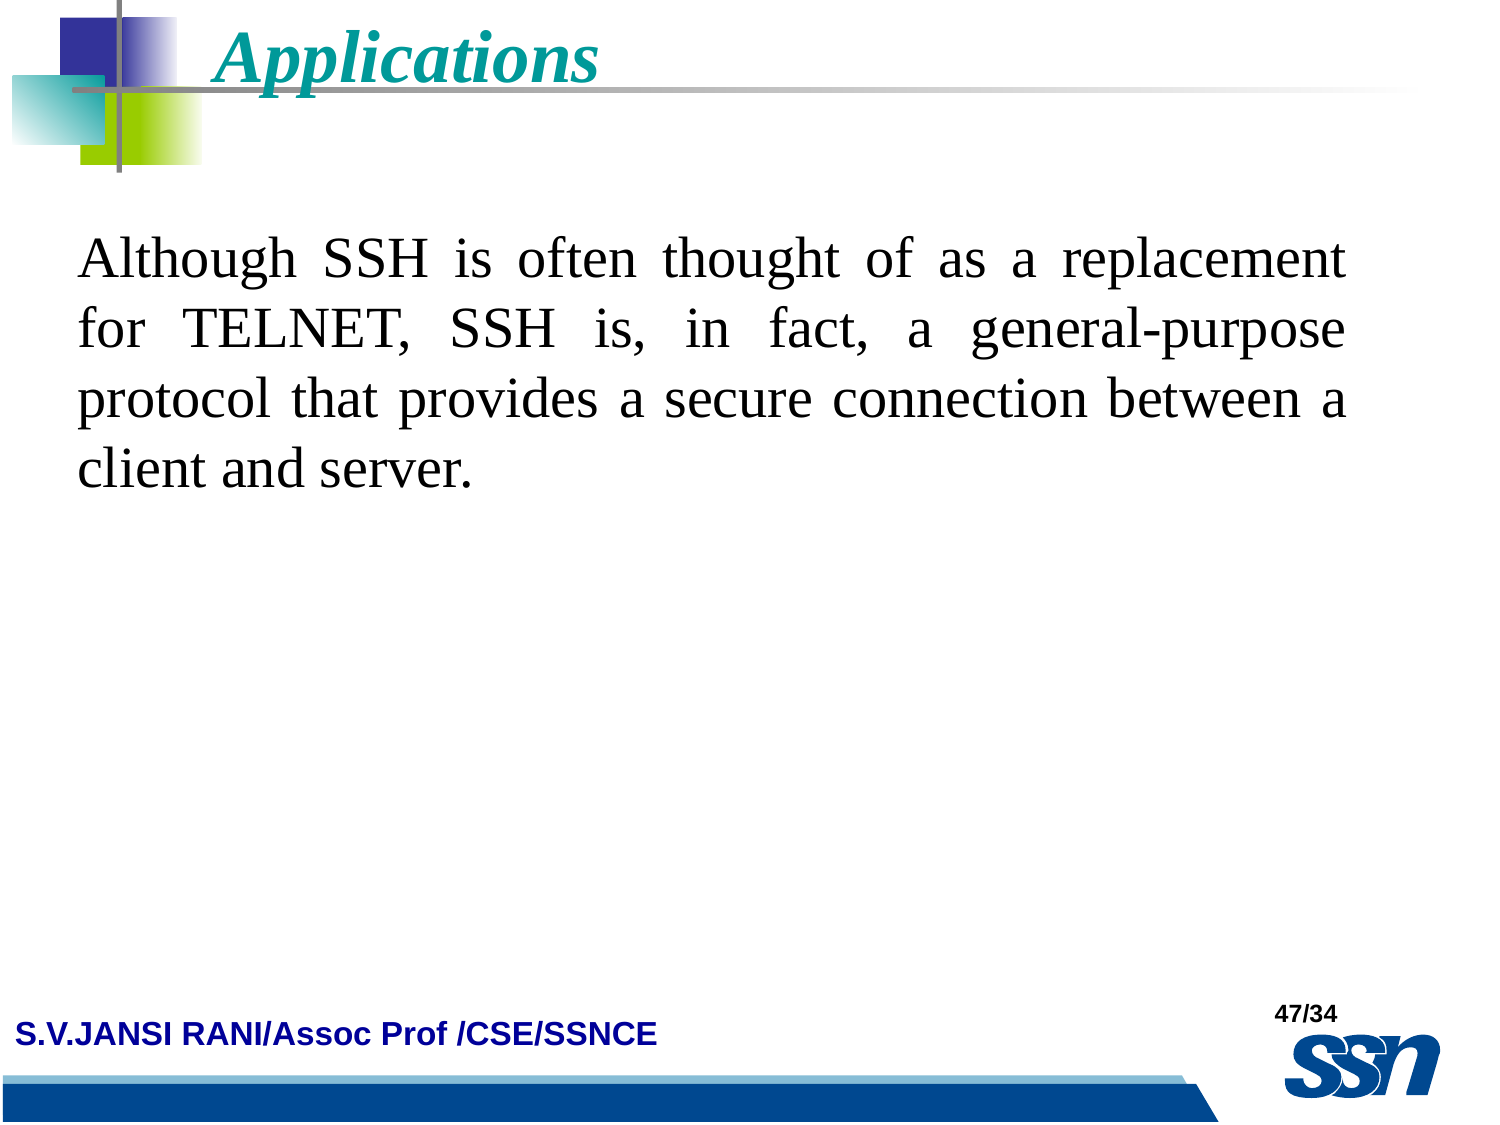

Applications

Although SSH is often thought of as a replacement for TELNET, SSH is, in fact, a general-purpose protocol that provides a secure connection between a client and server.